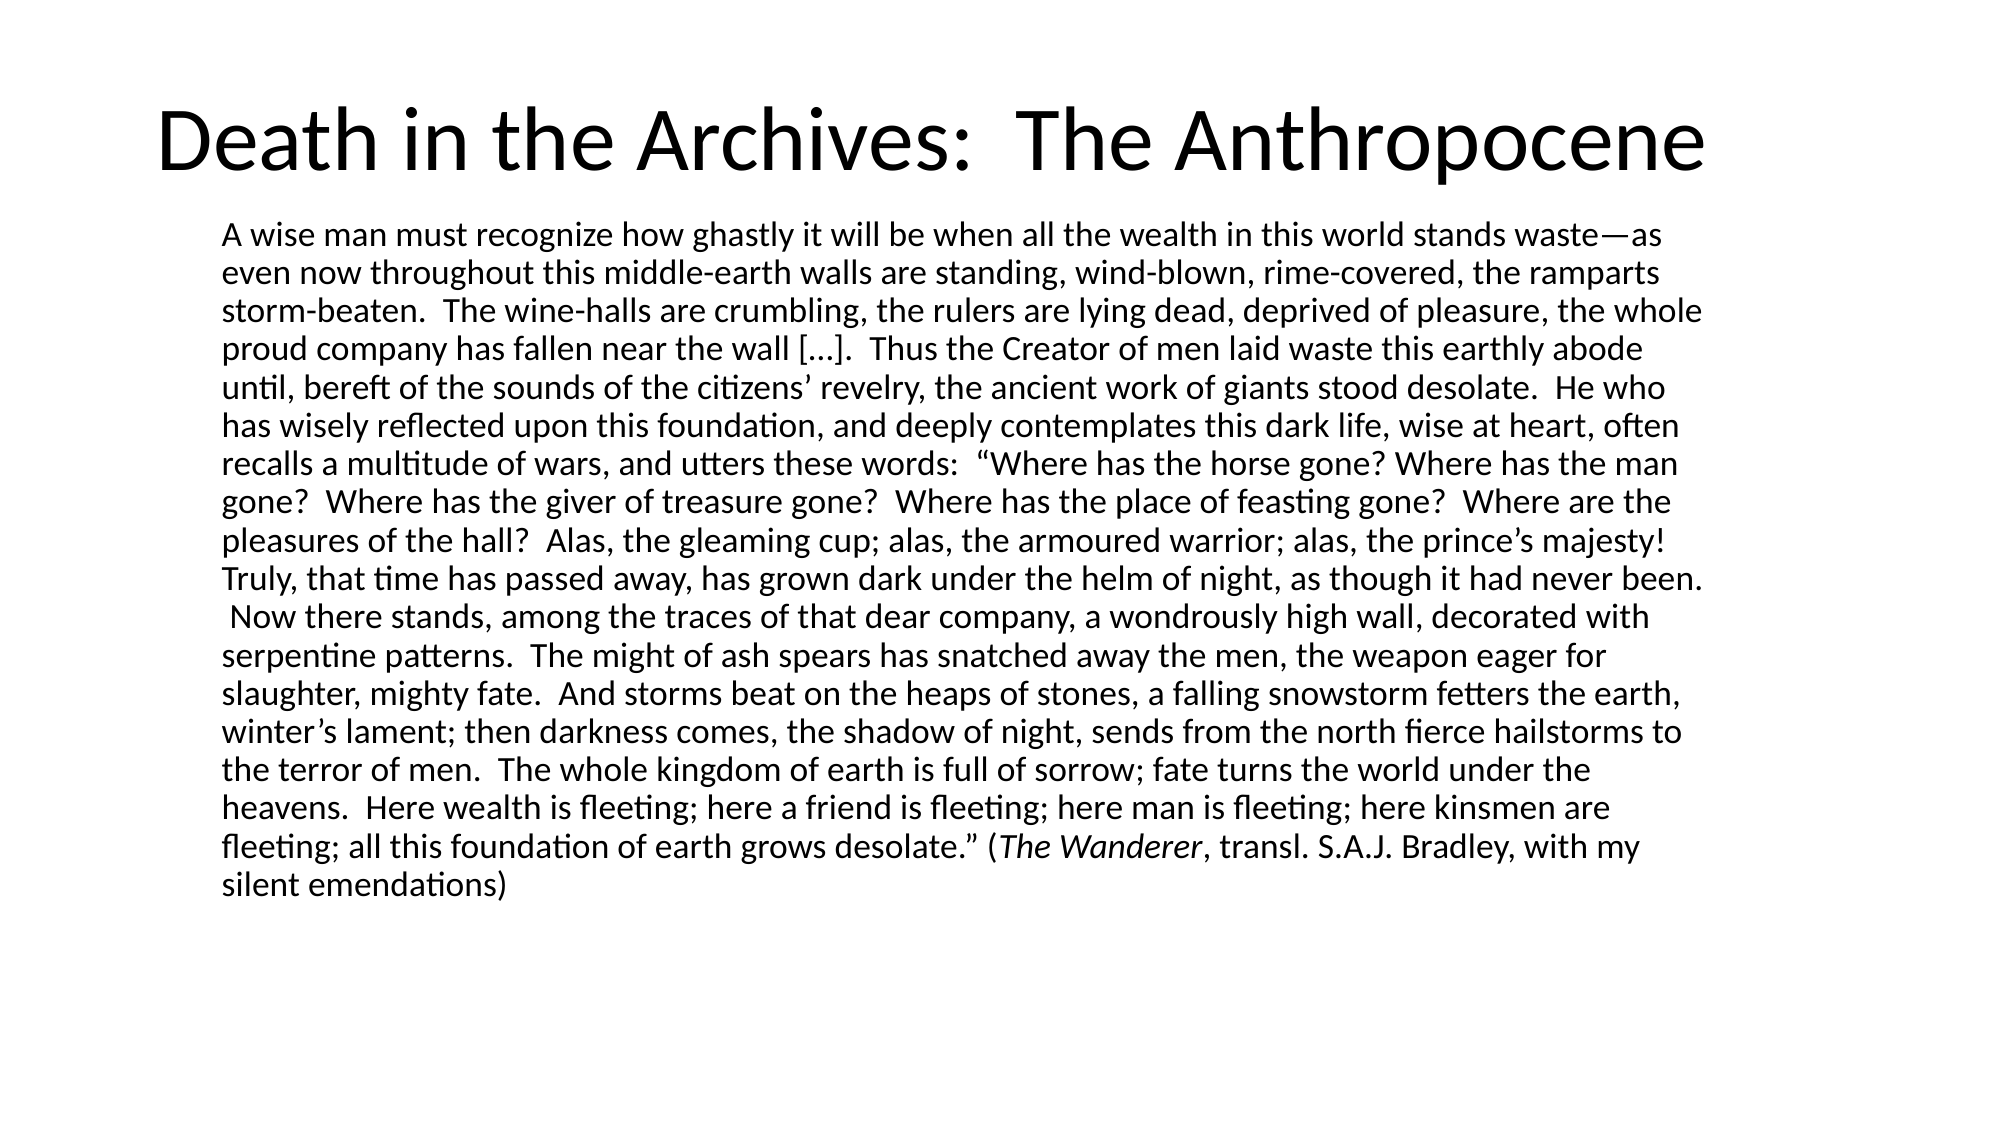

# Death in the Archives:  The Anthropocene
A wise man must recognize how ghastly it will be when all the wealth in this world stands waste—as even now throughout this middle-earth walls are standing, wind-blown, rime-covered, the ramparts storm-beaten.  The wine-halls are crumbling, the rulers are lying dead, deprived of pleasure, the whole proud company has fallen near the wall […].  Thus the Creator of men laid waste this earthly abode until, bereft of the sounds of the citizens’ revelry, the ancient work of giants stood desolate.  He who has wisely reflected upon this foundation, and deeply contemplates this dark life, wise at heart, often recalls a multitude of wars, and utters these words:  “Where has the horse gone? Where has the man gone?  Where has the giver of treasure gone?  Where has the place of feasting gone?  Where are the pleasures of the hall?  Alas, the gleaming cup; alas, the armoured warrior; alas, the prince’s majesty!  Truly, that time has passed away, has grown dark under the helm of night, as though it had never been.  Now there stands, among the traces of that dear company, a wondrously high wall, decorated with serpentine patterns.  The might of ash spears has snatched away the men, the weapon eager for slaughter, mighty fate.  And storms beat on the heaps of stones, a falling snowstorm fetters the earth, winter’s lament; then darkness comes, the shadow of night, sends from the north fierce hailstorms to the terror of men.  The whole kingdom of earth is full of sorrow; fate turns the world under the heavens.  Here wealth is fleeting; here a friend is fleeting; here man is fleeting; here kinsmen are fleeting; all this foundation of earth grows desolate.” (The Wanderer, transl. S.A.J. Bradley, with my silent emendations)